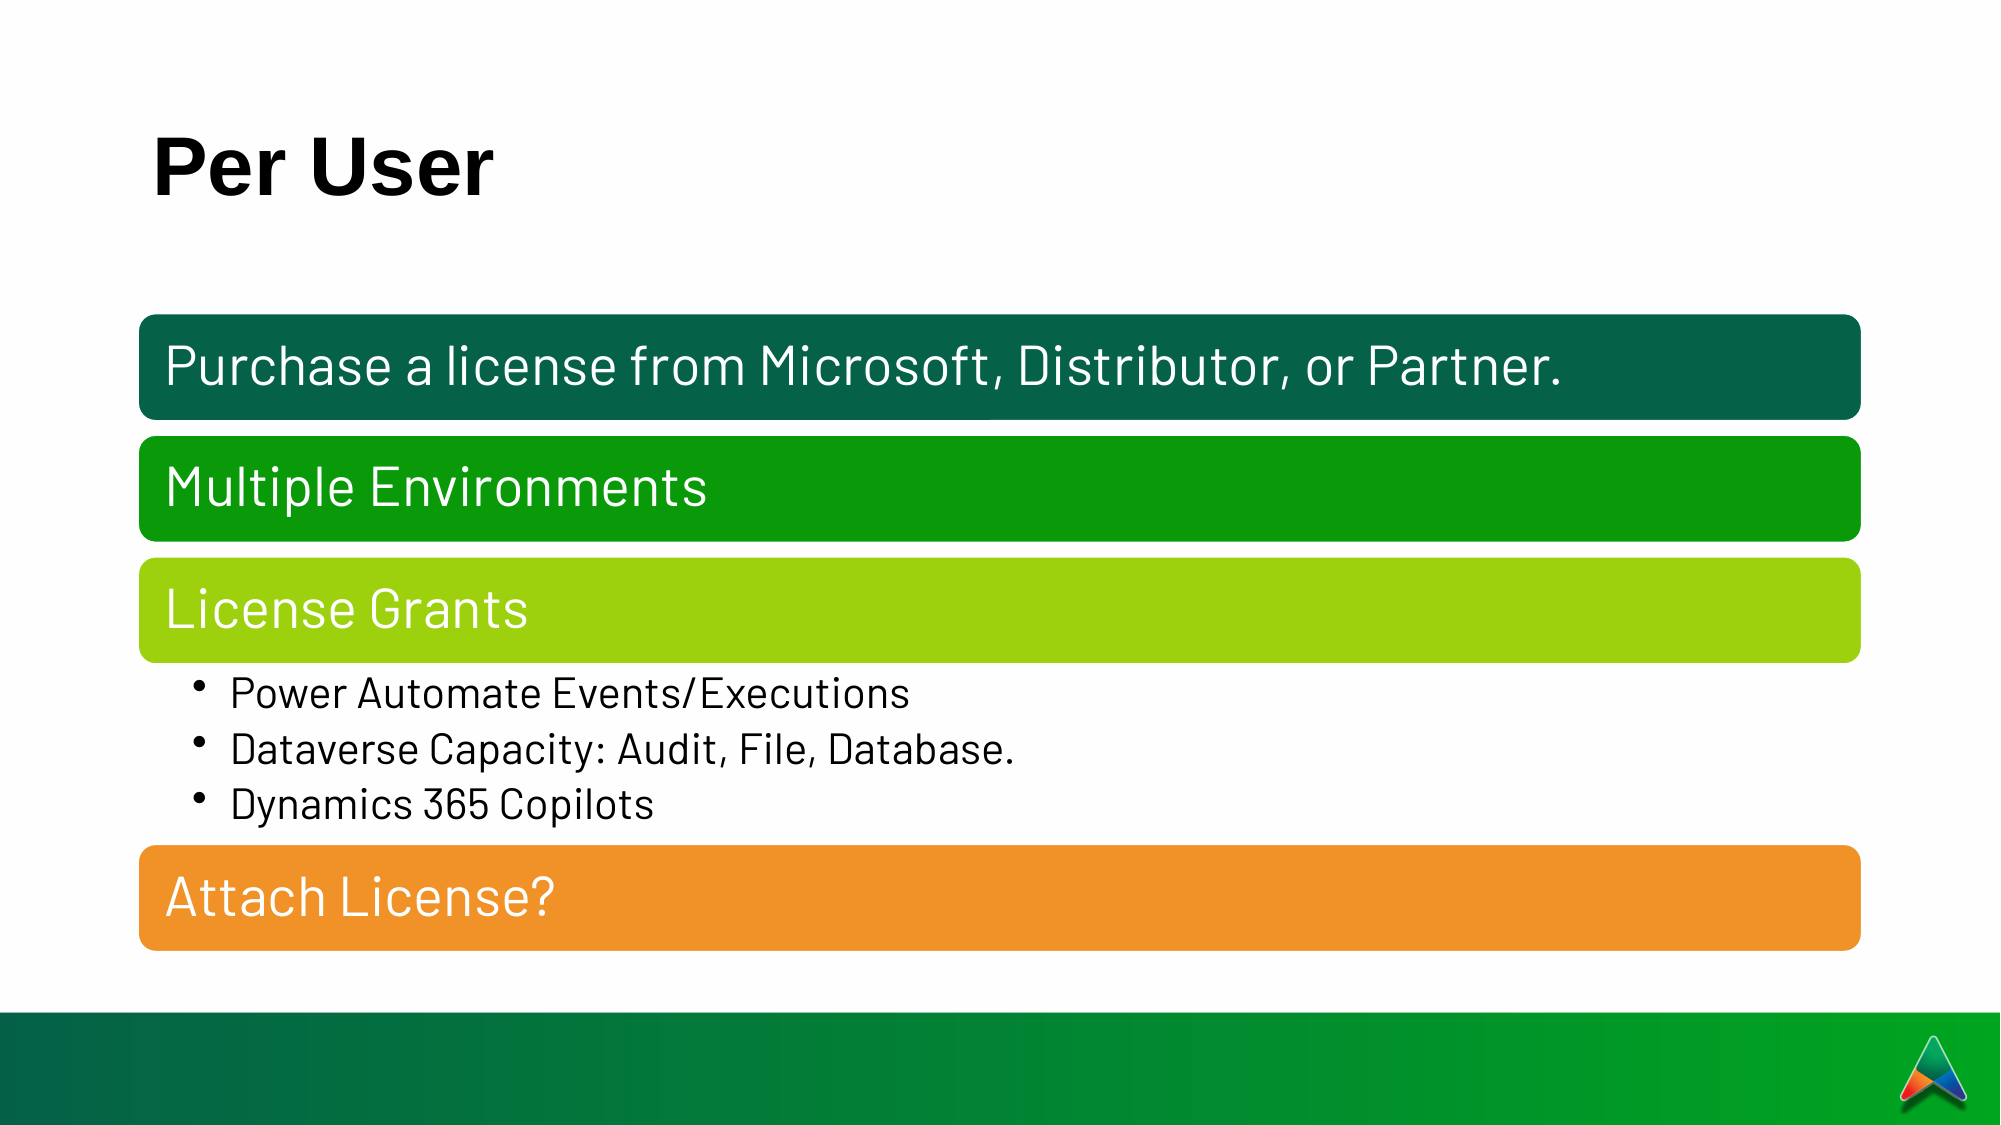

# Per User
Purchase a license from Microsoft, Distributor, or Partner.
Multiple Environments
License Grants
Power Automate Events/Executions
Dataverse Capacity: Audit, File, Database.
Dynamics 365 Copilots
Attach License?